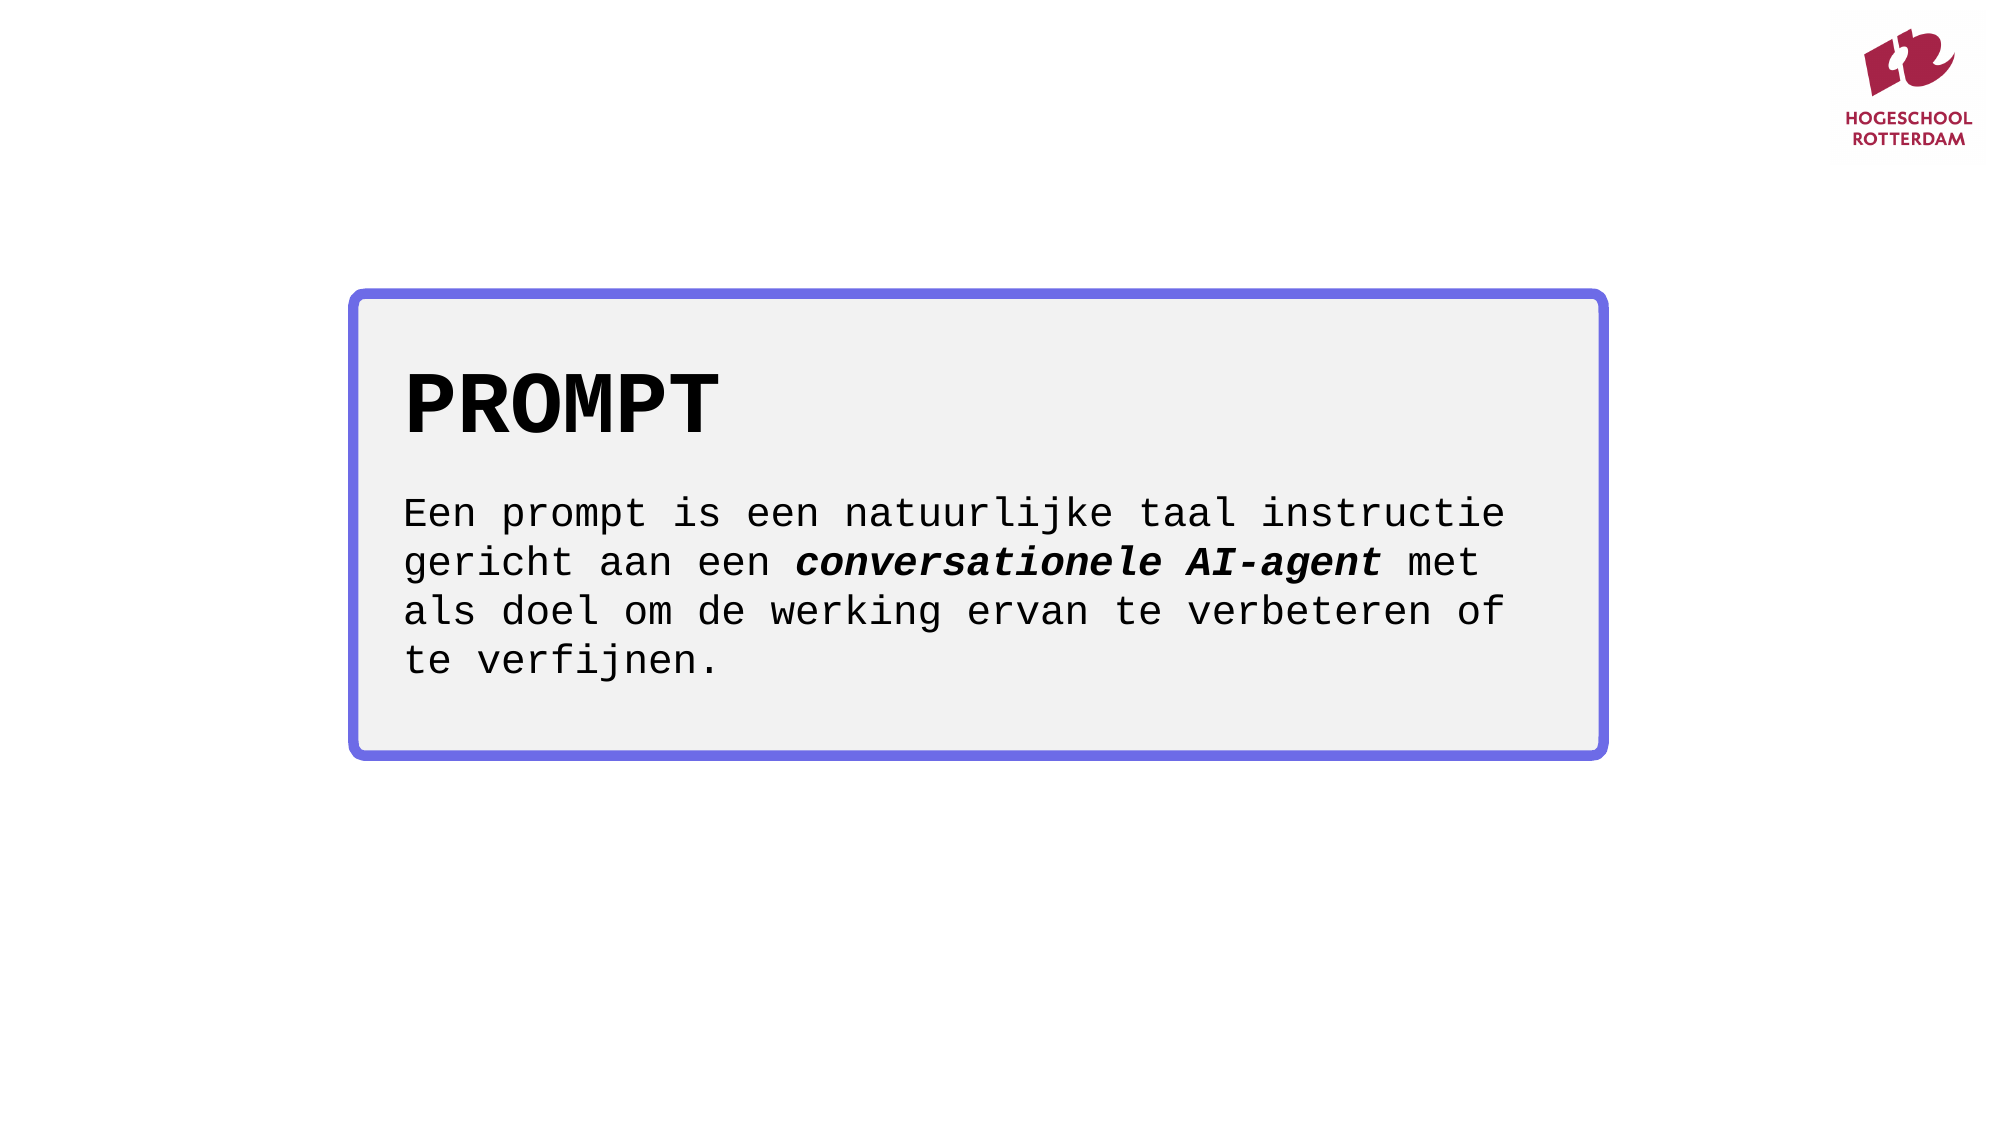

PROMPT

Een prompt is een natuurlijke taal instructie gericht aan een conversationele AI-agent met als doel om de werking ervan te verbeteren of te verfijnen.